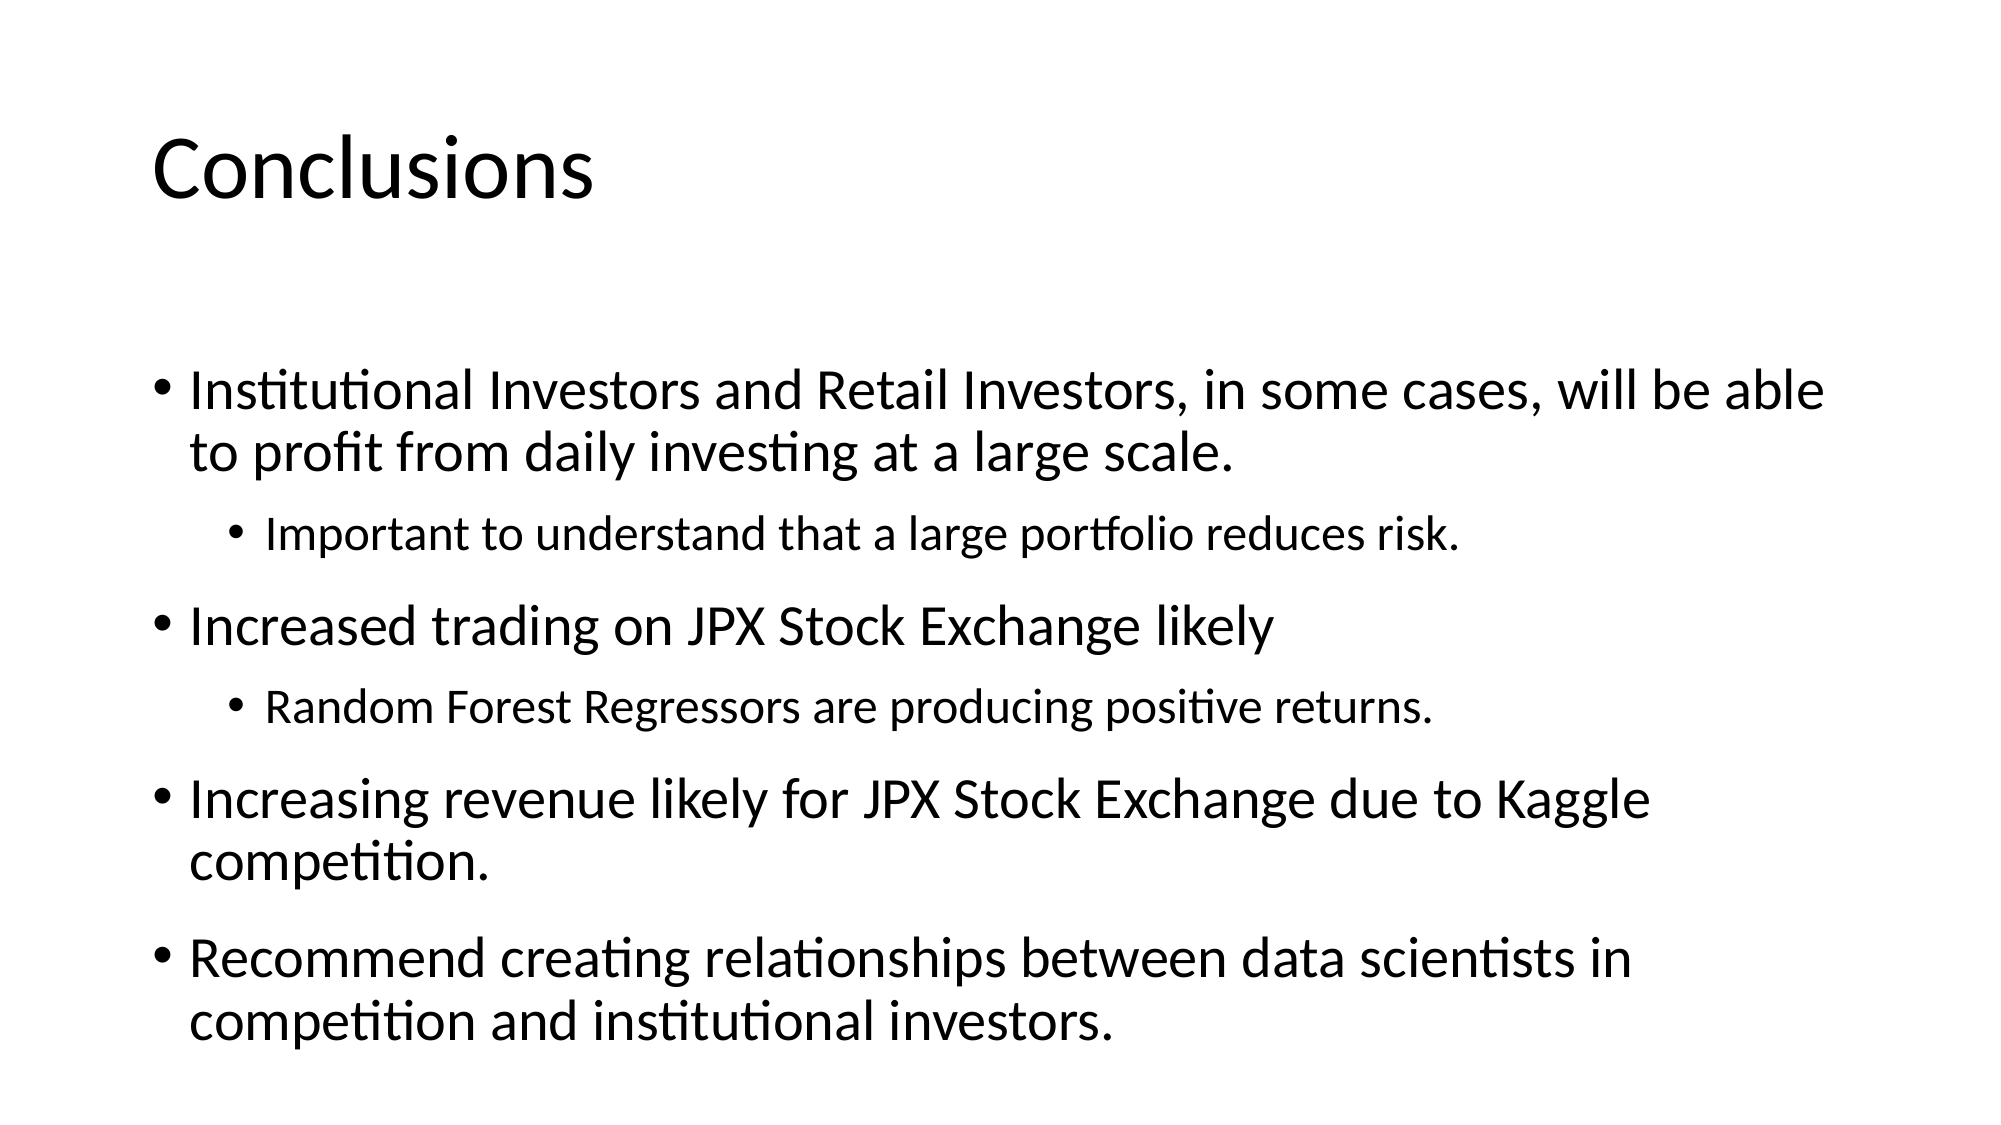

# Conclusions
Institutional Investors and Retail Investors, in some cases, will be able to profit from daily investing at a large scale.
Important to understand that a large portfolio reduces risk.
Increased trading on JPX Stock Exchange likely
Random Forest Regressors are producing positive returns.
Increasing revenue likely for JPX Stock Exchange due to Kaggle competition.
Recommend creating relationships between data scientists in competition and institutional investors.